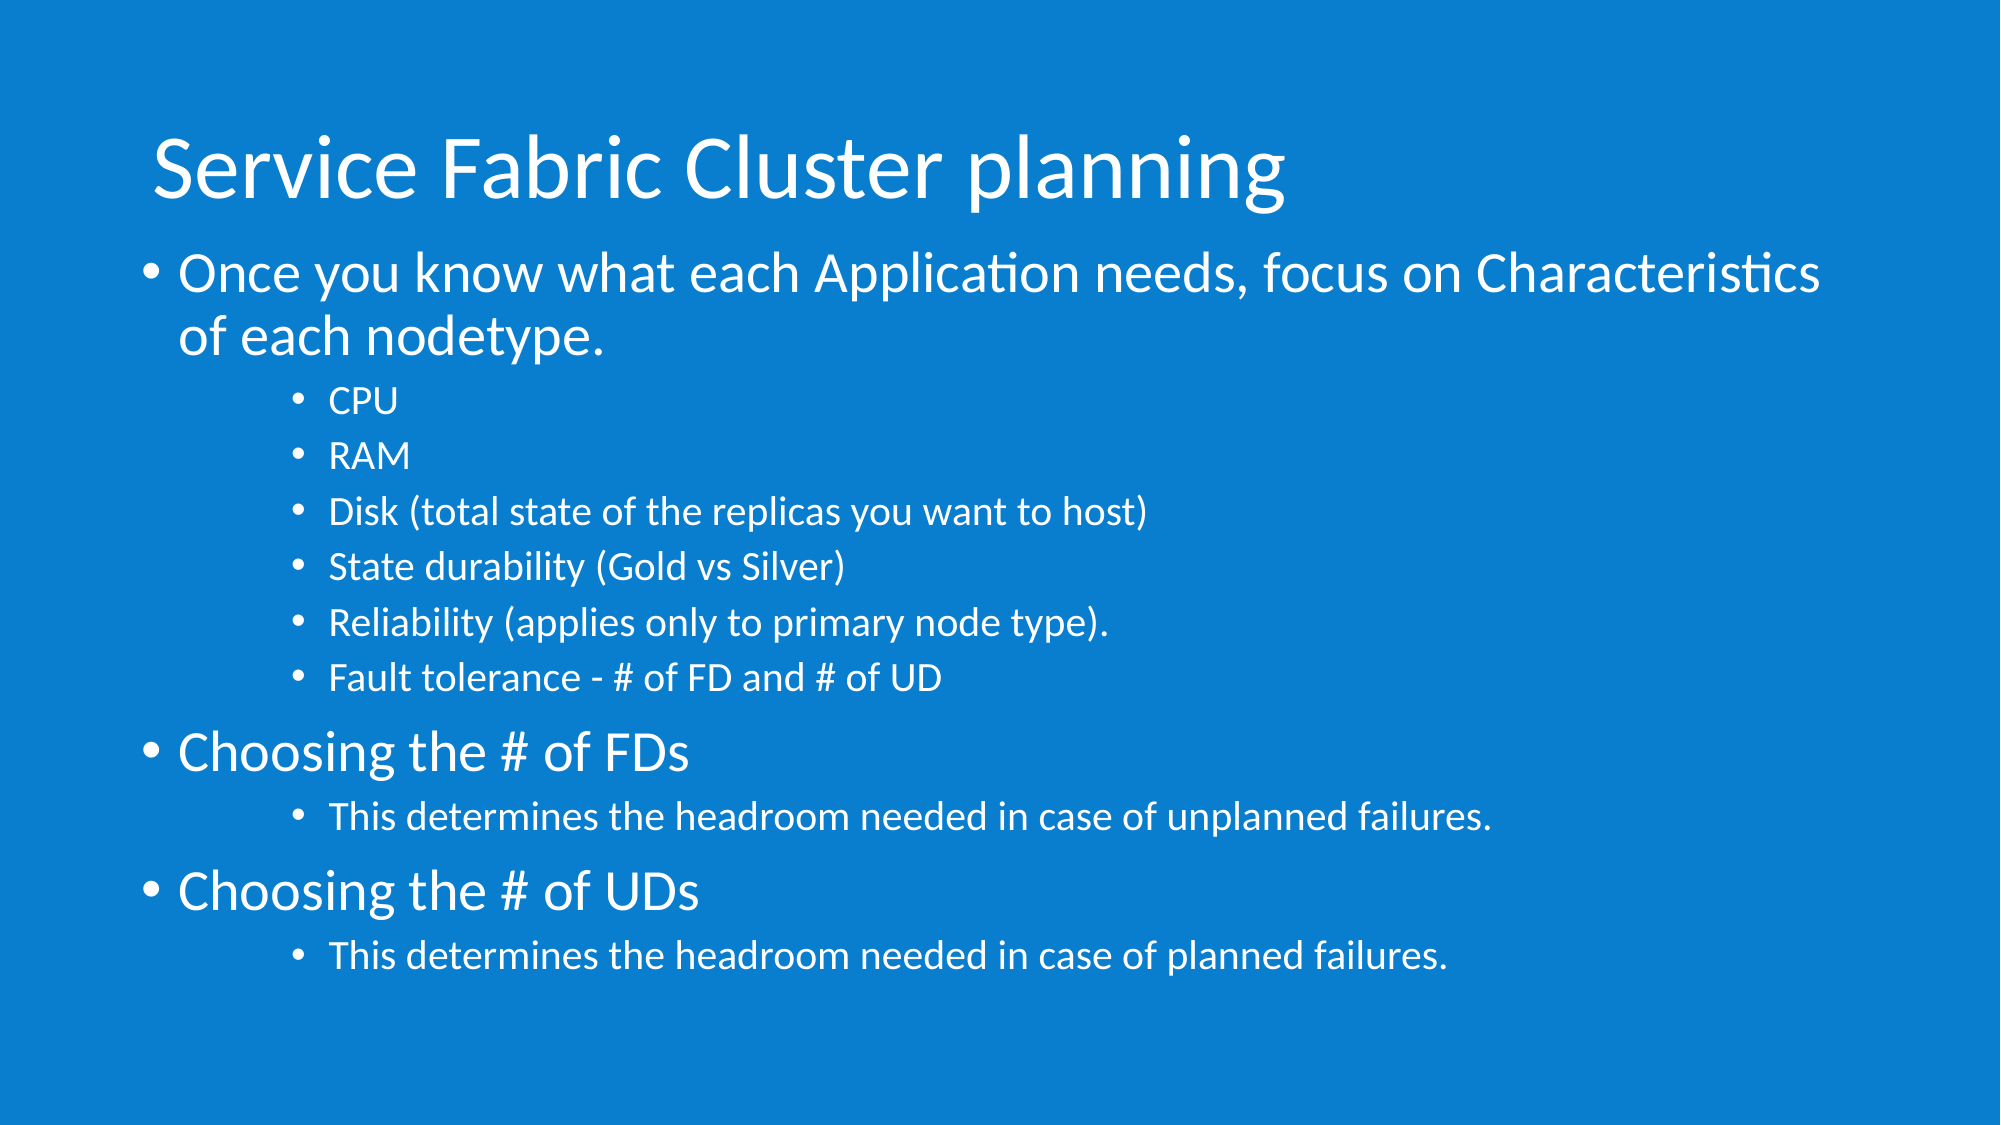

# Service Fabric Cluster planning
Once you know what each Application needs, focus on Characteristics of each nodetype.
CPU
RAM
Disk (total state of the replicas you want to host)
State durability (Gold vs Silver)
Reliability (applies only to primary node type).
Fault tolerance - # of FD and # of UD
Choosing the # of FDs
This determines the headroom needed in case of unplanned failures.
Choosing the # of UDs
This determines the headroom needed in case of planned failures.